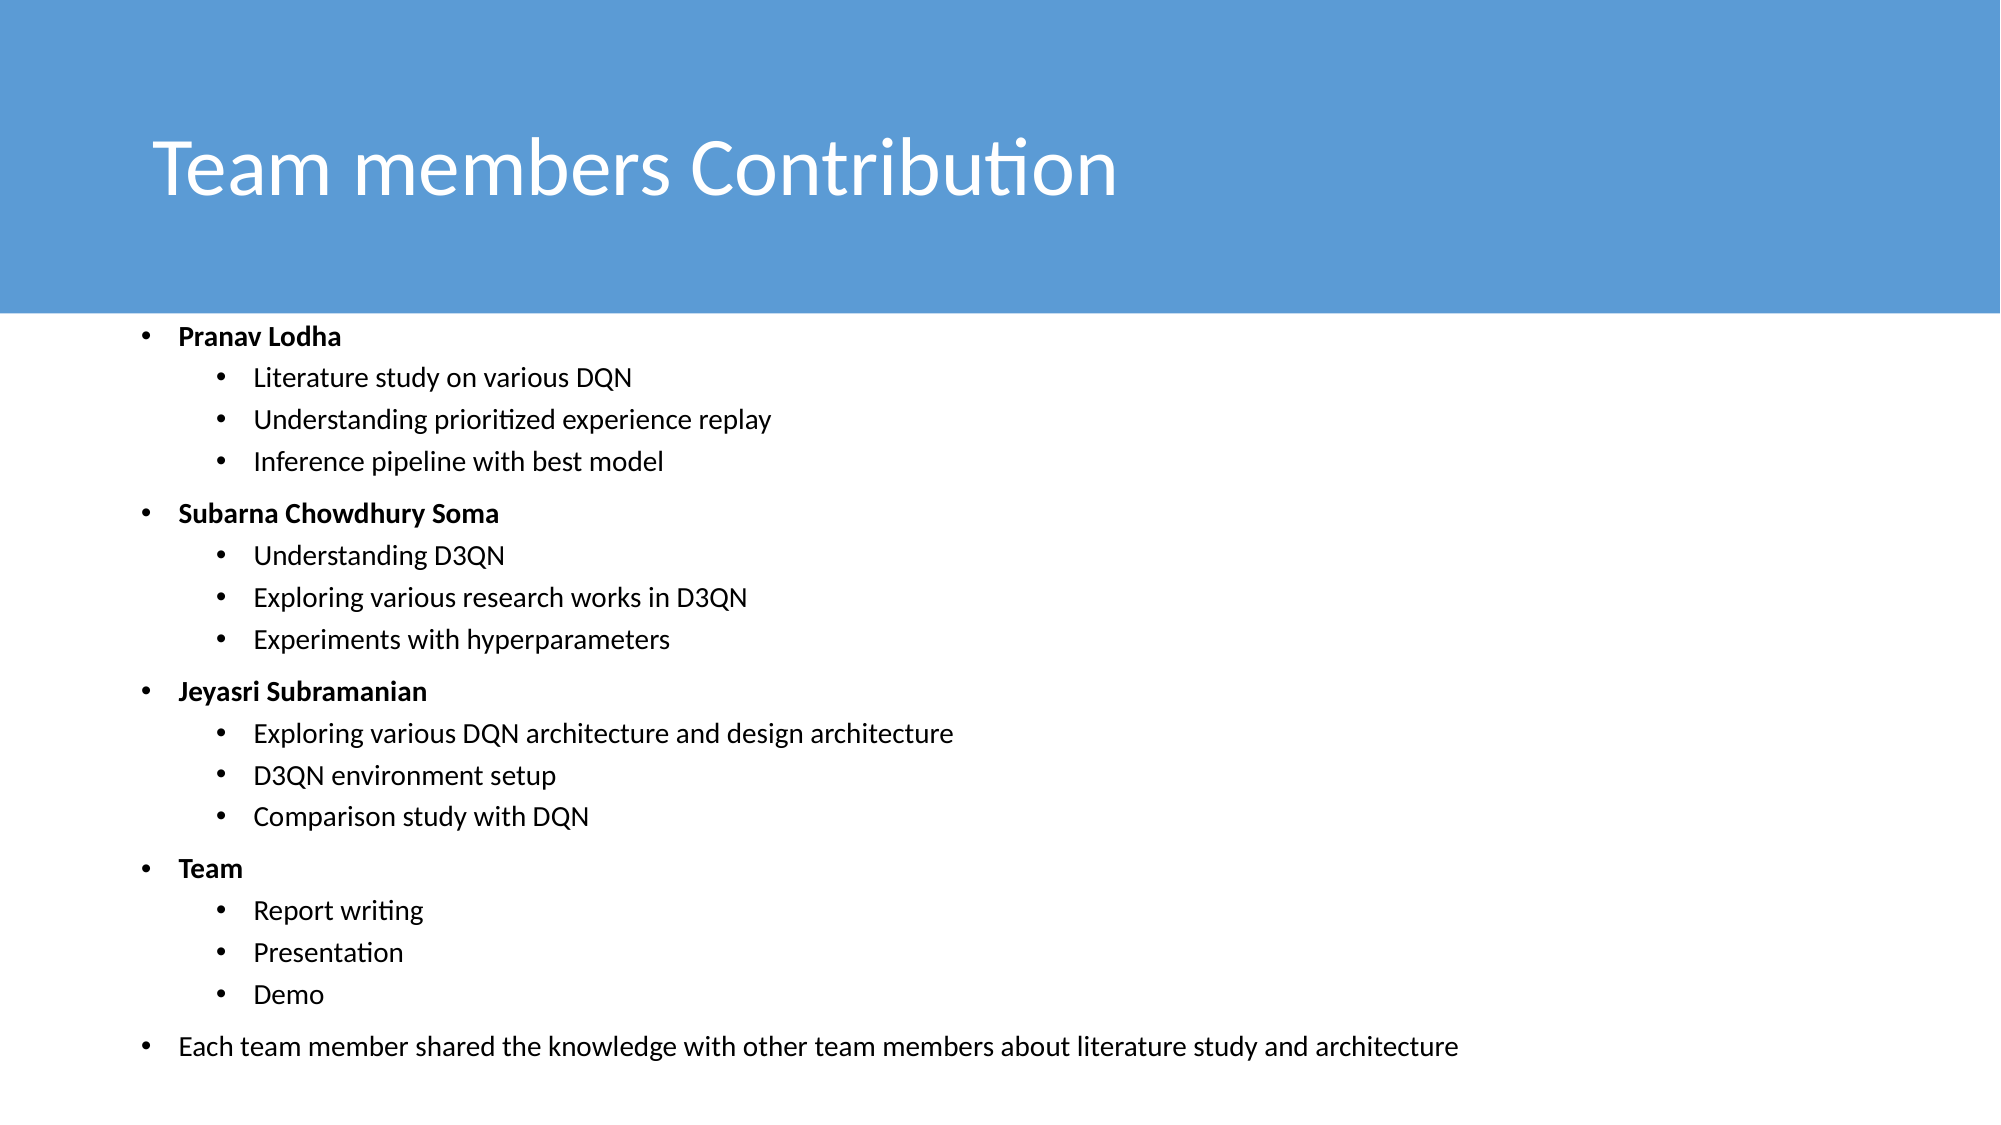

# Team members Contribution
Pranav Lodha
Literature study on various DQN
Understanding prioritized experience replay
Inference pipeline with best model
Subarna Chowdhury Soma
Understanding D3QN
Exploring various research works in D3QN
Experiments with hyperparameters
Jeyasri Subramanian
Exploring various DQN architecture and design architecture
D3QN environment setup
Comparison study with DQN
Team
Report writing
Presentation
Demo
Each team member shared the knowledge with other team members about literature study and architecture